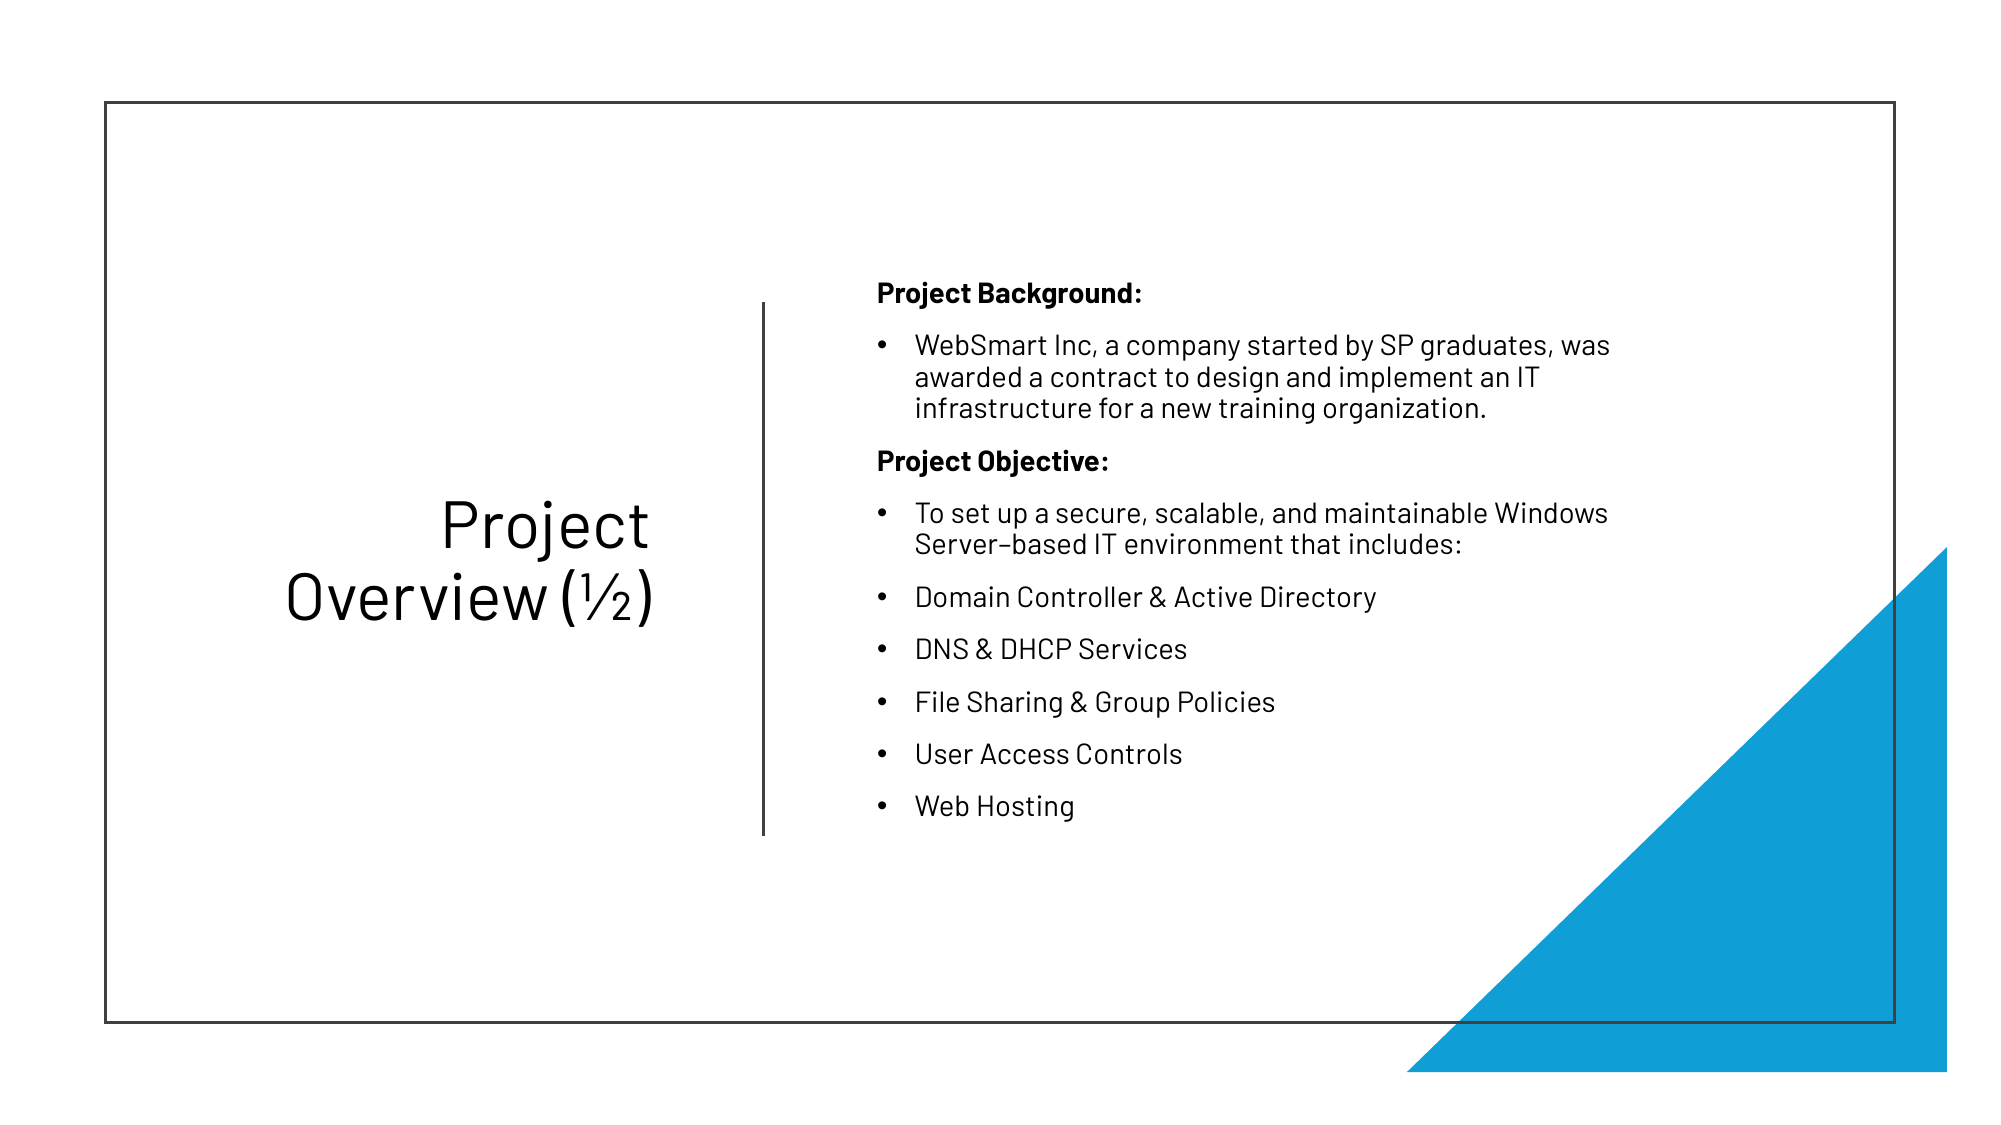

# Project Overview (½)
Project Background:
WebSmart Inc, a company started by SP graduates, was awarded a contract to design and implement an IT infrastructure for a new training organization.
Project Objective:
To set up a secure, scalable, and maintainable Windows Server–based IT environment that includes:
Domain Controller & Active Directory
DNS & DHCP Services
File Sharing & Group Policies
User Access Controls
Web Hosting